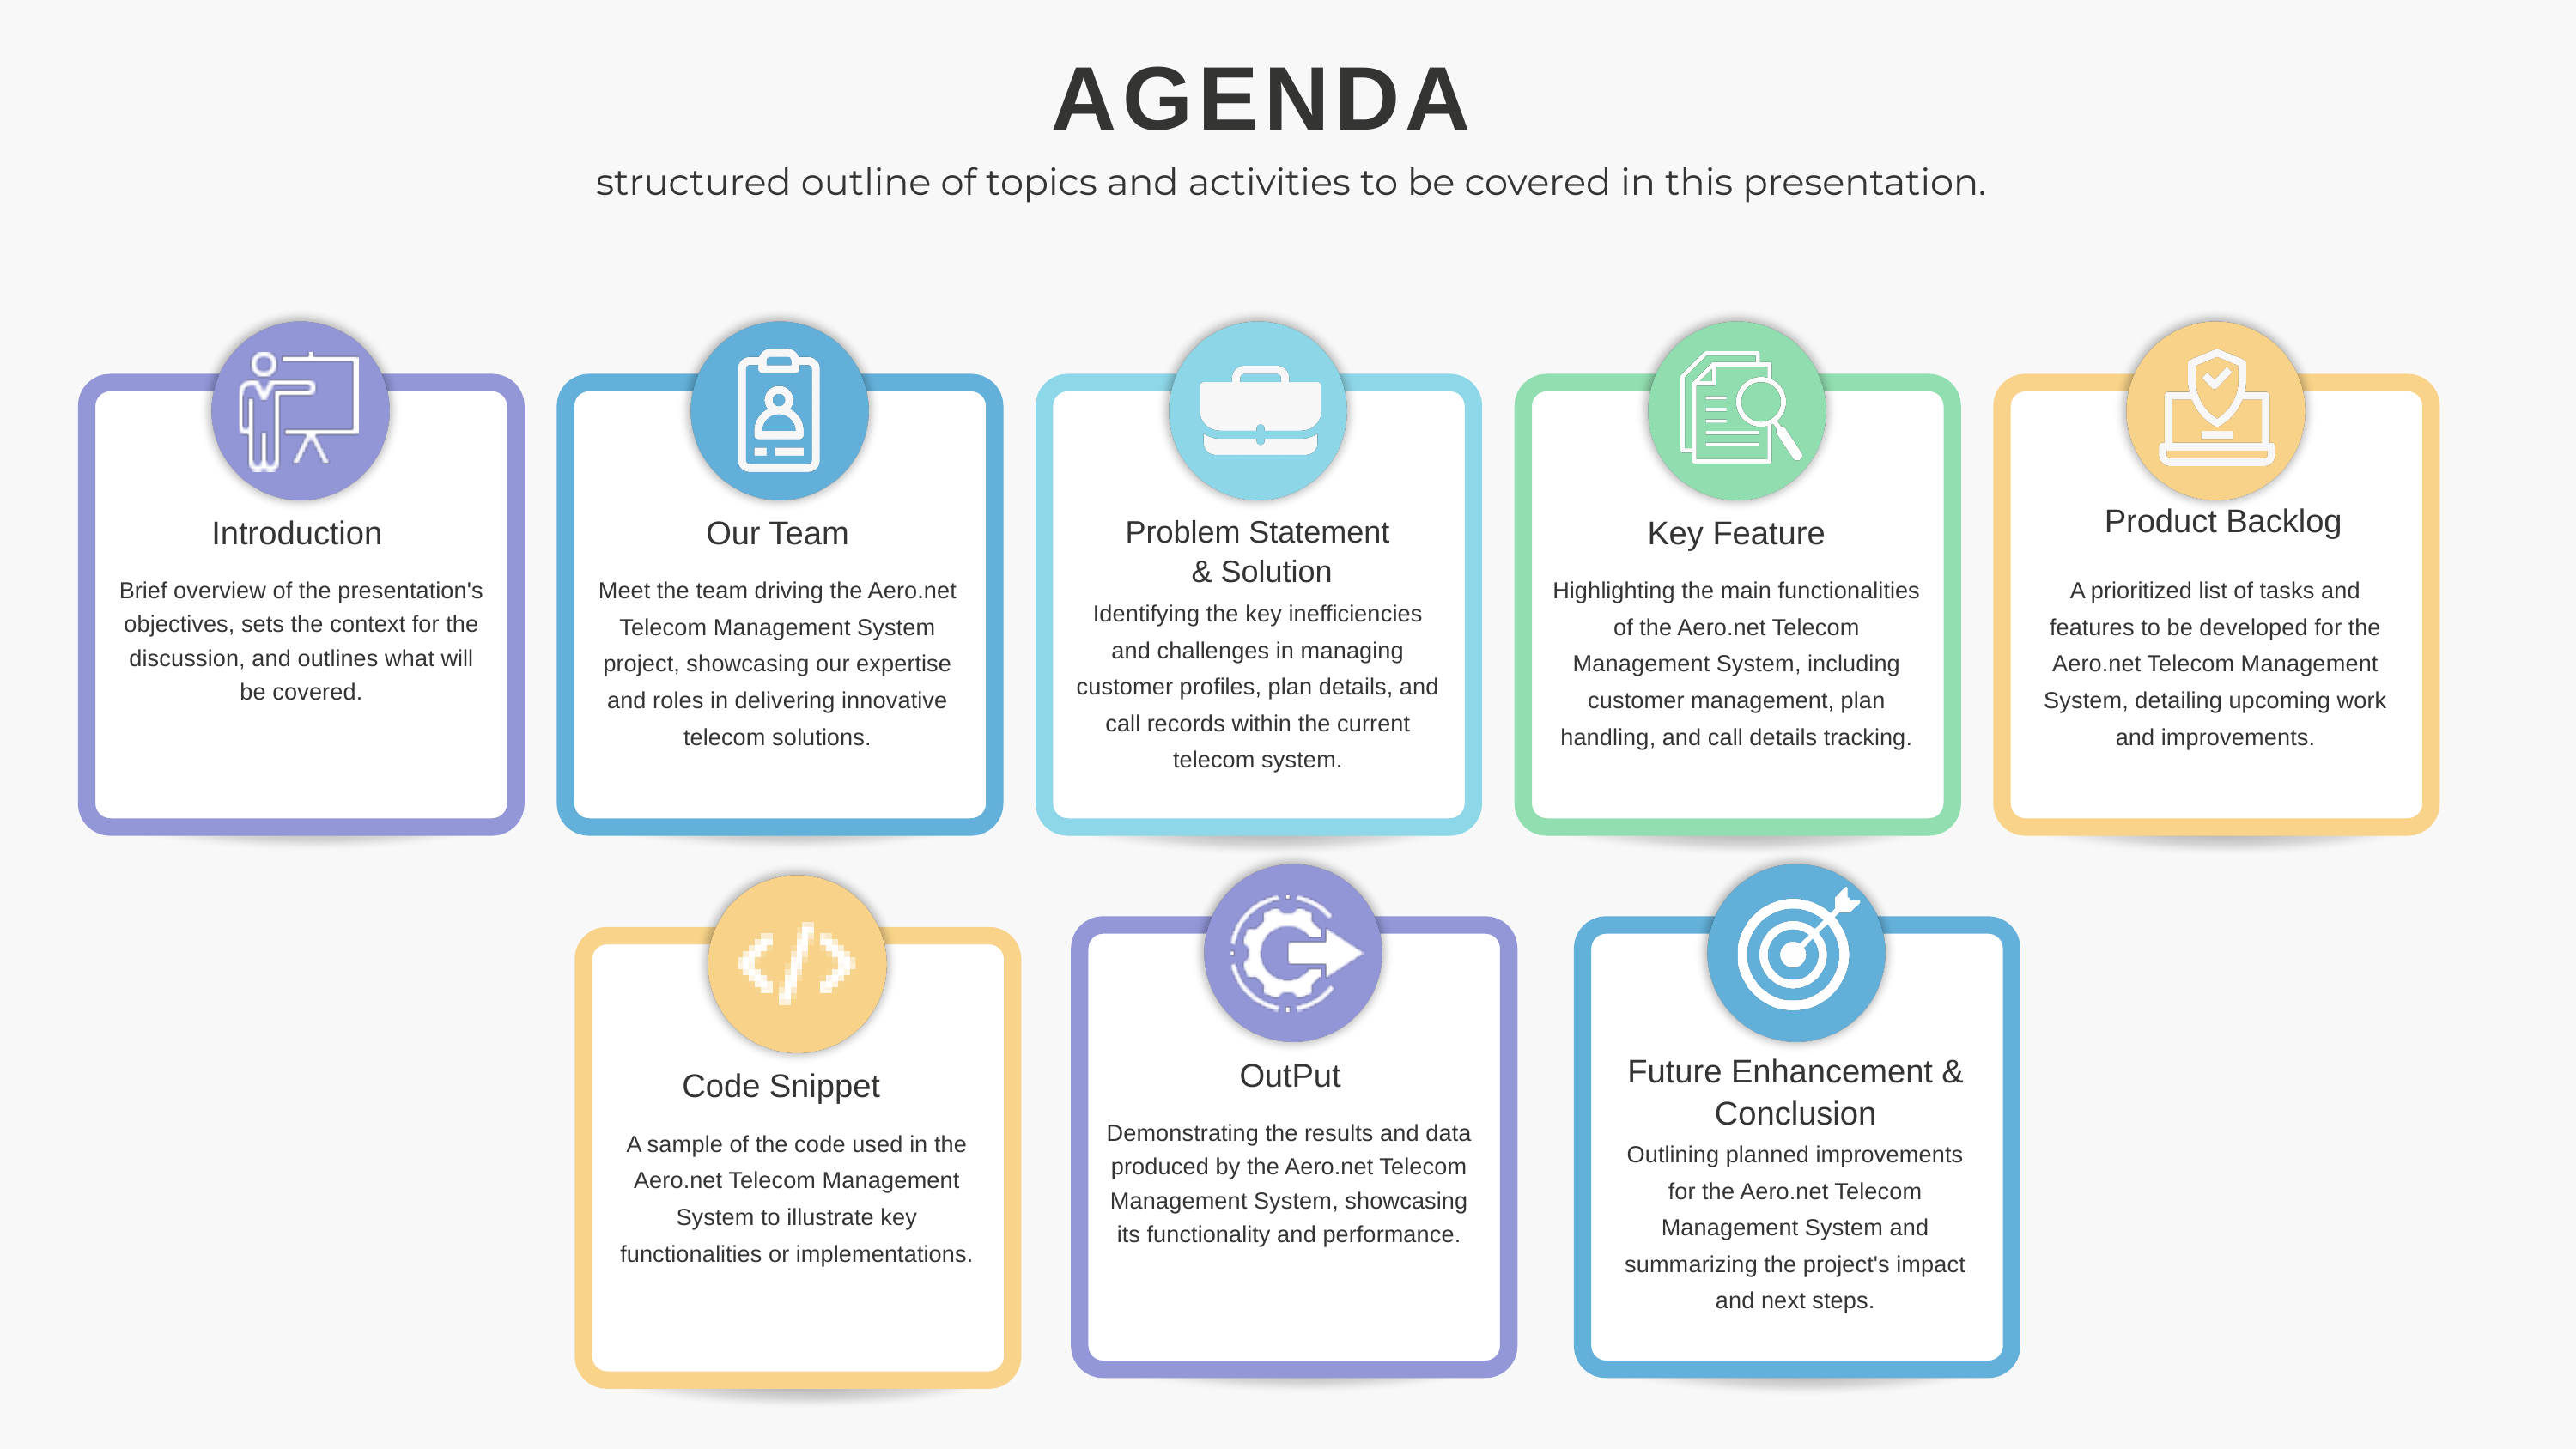

AGENDA
 structured outline of topics and activities to be covered in this presentation.

Product Backlog
Introduction
Our Team
Problem Statement
 & Solution
Key Feature
Meet the team driving the Aero.net Telecom Management System project, showcasing our expertise and roles in delivering innovative telecom solutions.
Highlighting the main functionalities of the Aero.net Telecom Management System, including customer management, plan handling, and call details tracking.
A prioritized list of tasks and features to be developed for the Aero.net Telecom Management System, detailing upcoming work and improvements.
Brief overview of the presentation's objectives, sets the context for the discussion, and outlines what will be covered.
Identifying the key inefficiencies and challenges in managing customer profiles, plan details, and call records within the current telecom system.

Future Enhancement & Conclusion
OutPut
Code Snippet
Demonstrating the results and data produced by the Aero.net Telecom Management System, showcasing its functionality and performance.
A sample of the code used in the Aero.net Telecom Management System to illustrate key functionalities or implementations.
Outlining planned improvements for the Aero.net Telecom Management System and summarizing the project's impact and next steps.